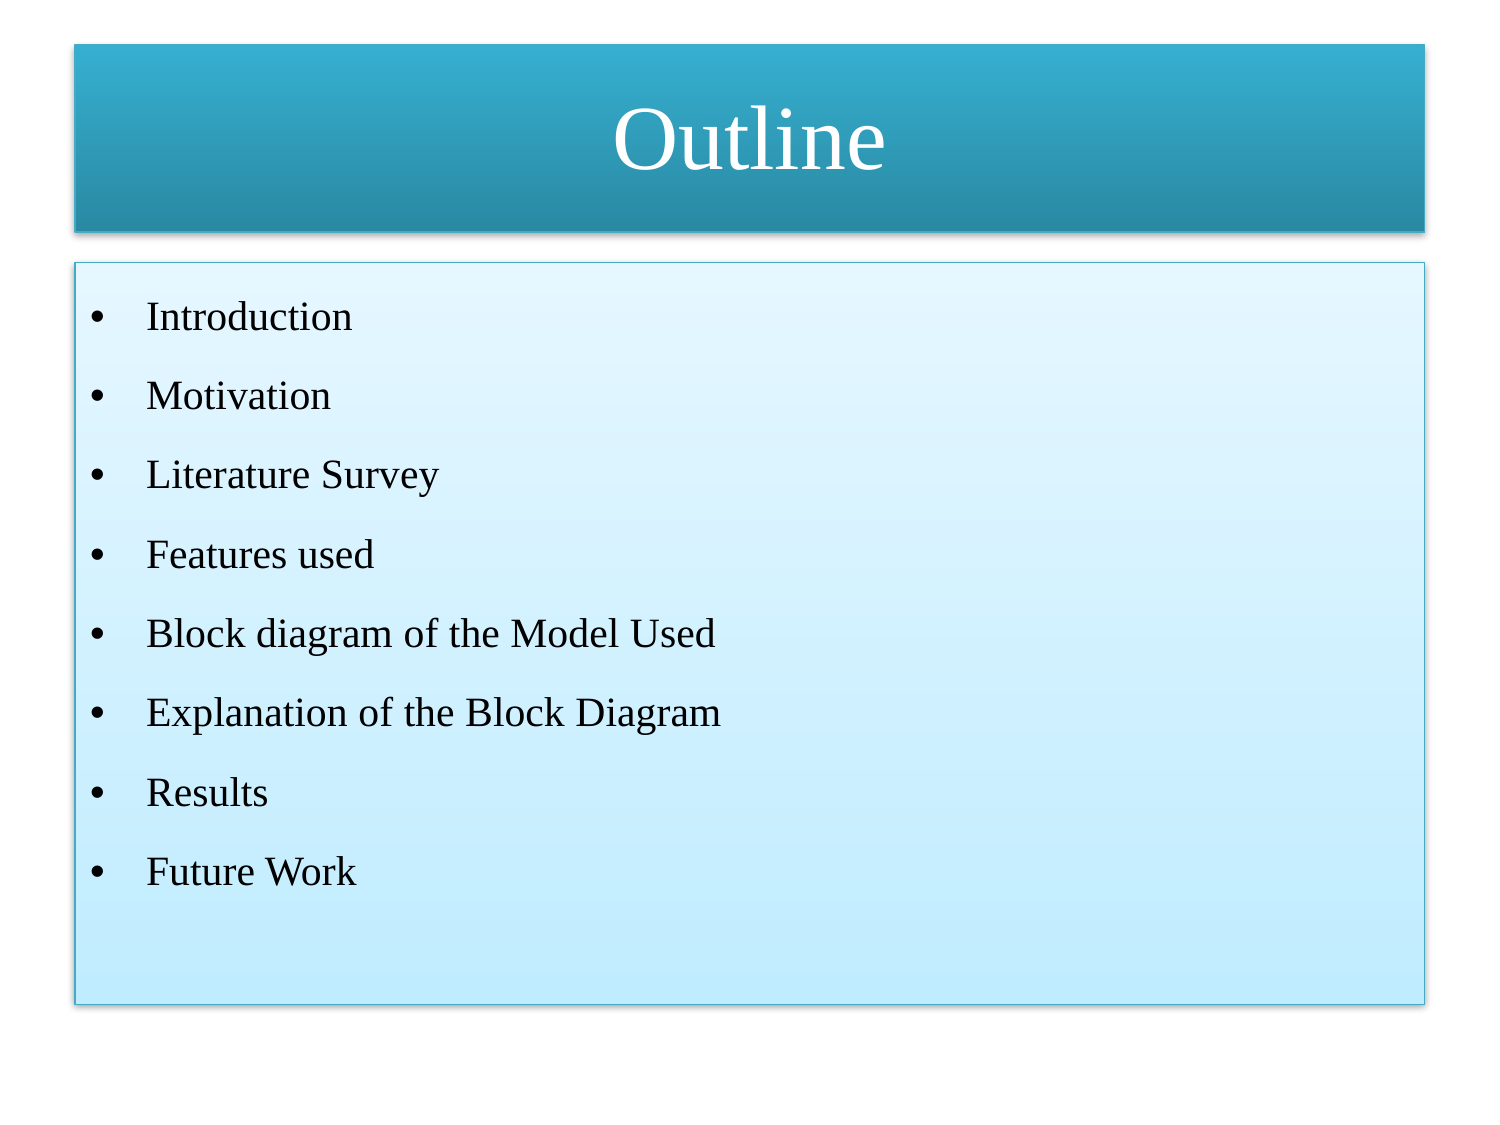

Outline
Introduction
Motivation
Literature Survey
Features used
Block diagram of the Model Used
Explanation of the Block Diagram
Results
Future Work